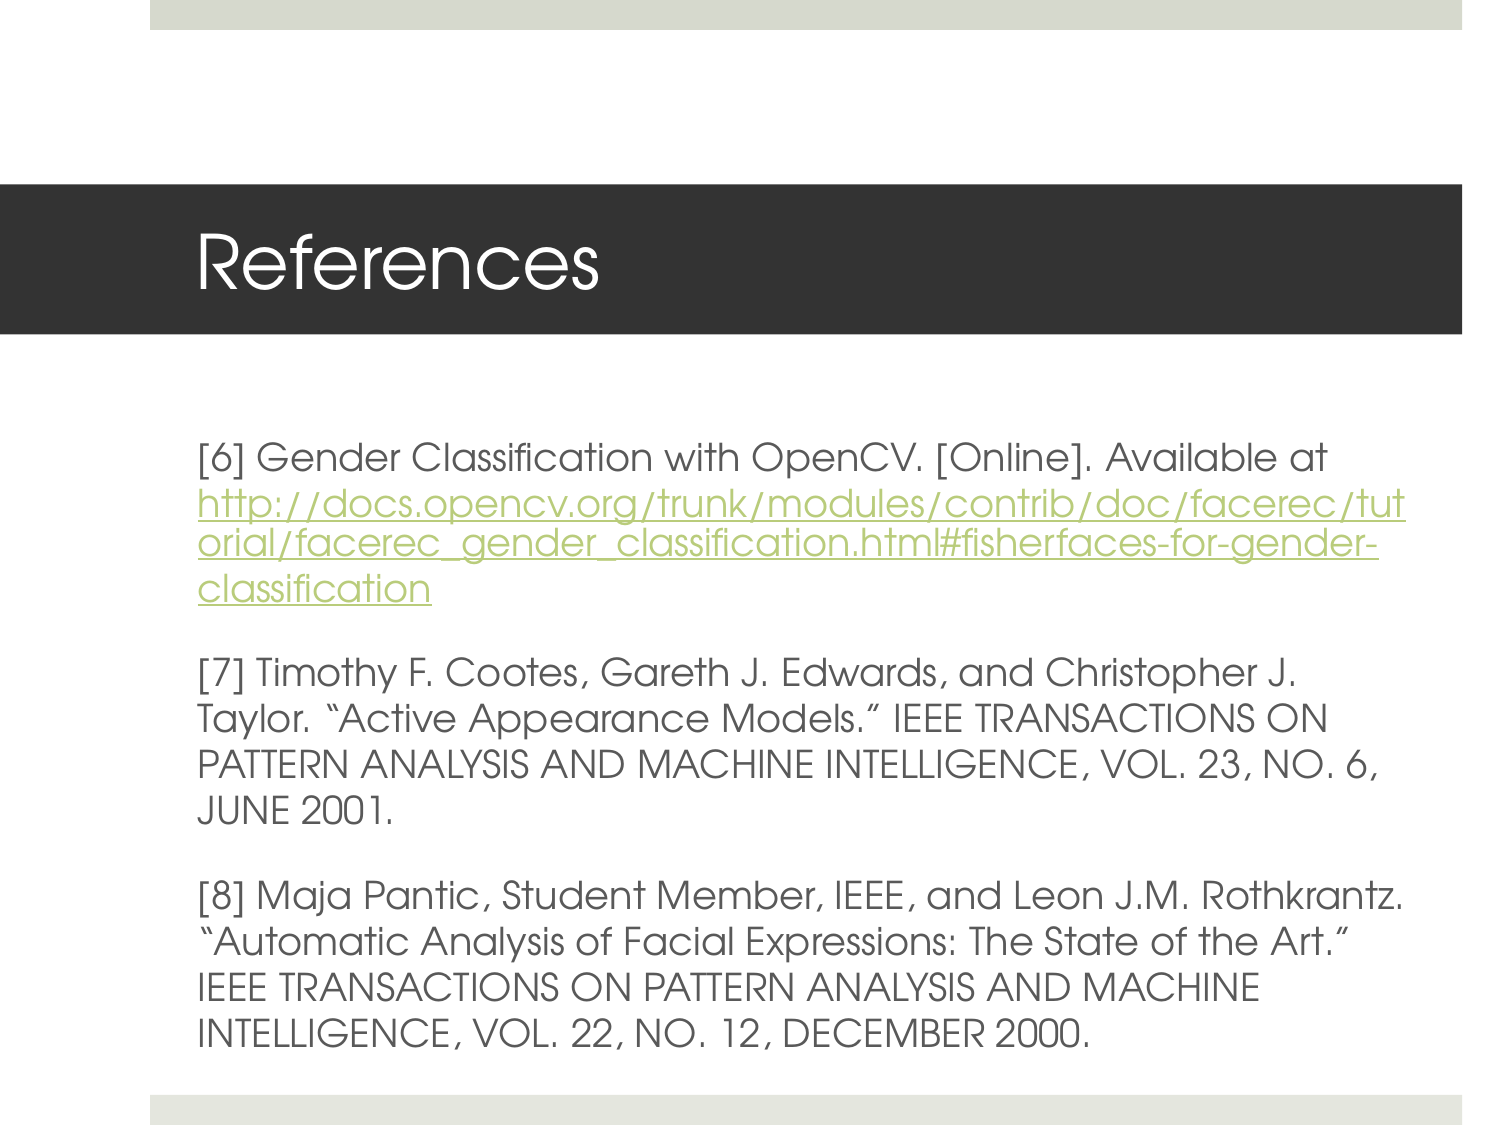

# References
[6] Gender Classification with OpenCV. [Online]. Available at http://docs.opencv.org/trunk/modules/contrib/doc/facerec/tutorial/facerec_gender_classification.html#fisherfaces-for-gender-classification
[7] Timothy F. Cootes, Gareth J. Edwards, and Christopher J. Taylor. “Active Appearance Models.” IEEE TRANSACTIONS ON PATTERN ANALYSIS AND MACHINE INTELLIGENCE, VOL. 23, NO. 6, JUNE 2001.
[8] Maja Pantic, Student Member, IEEE, and Leon J.M. Rothkrantz. “Automatic Analysis of Facial Expressions: The State of the Art.” IEEE TRANSACTIONS ON PATTERN ANALYSIS AND MACHINE INTELLIGENCE, VOL. 22, NO. 12, DECEMBER 2000.